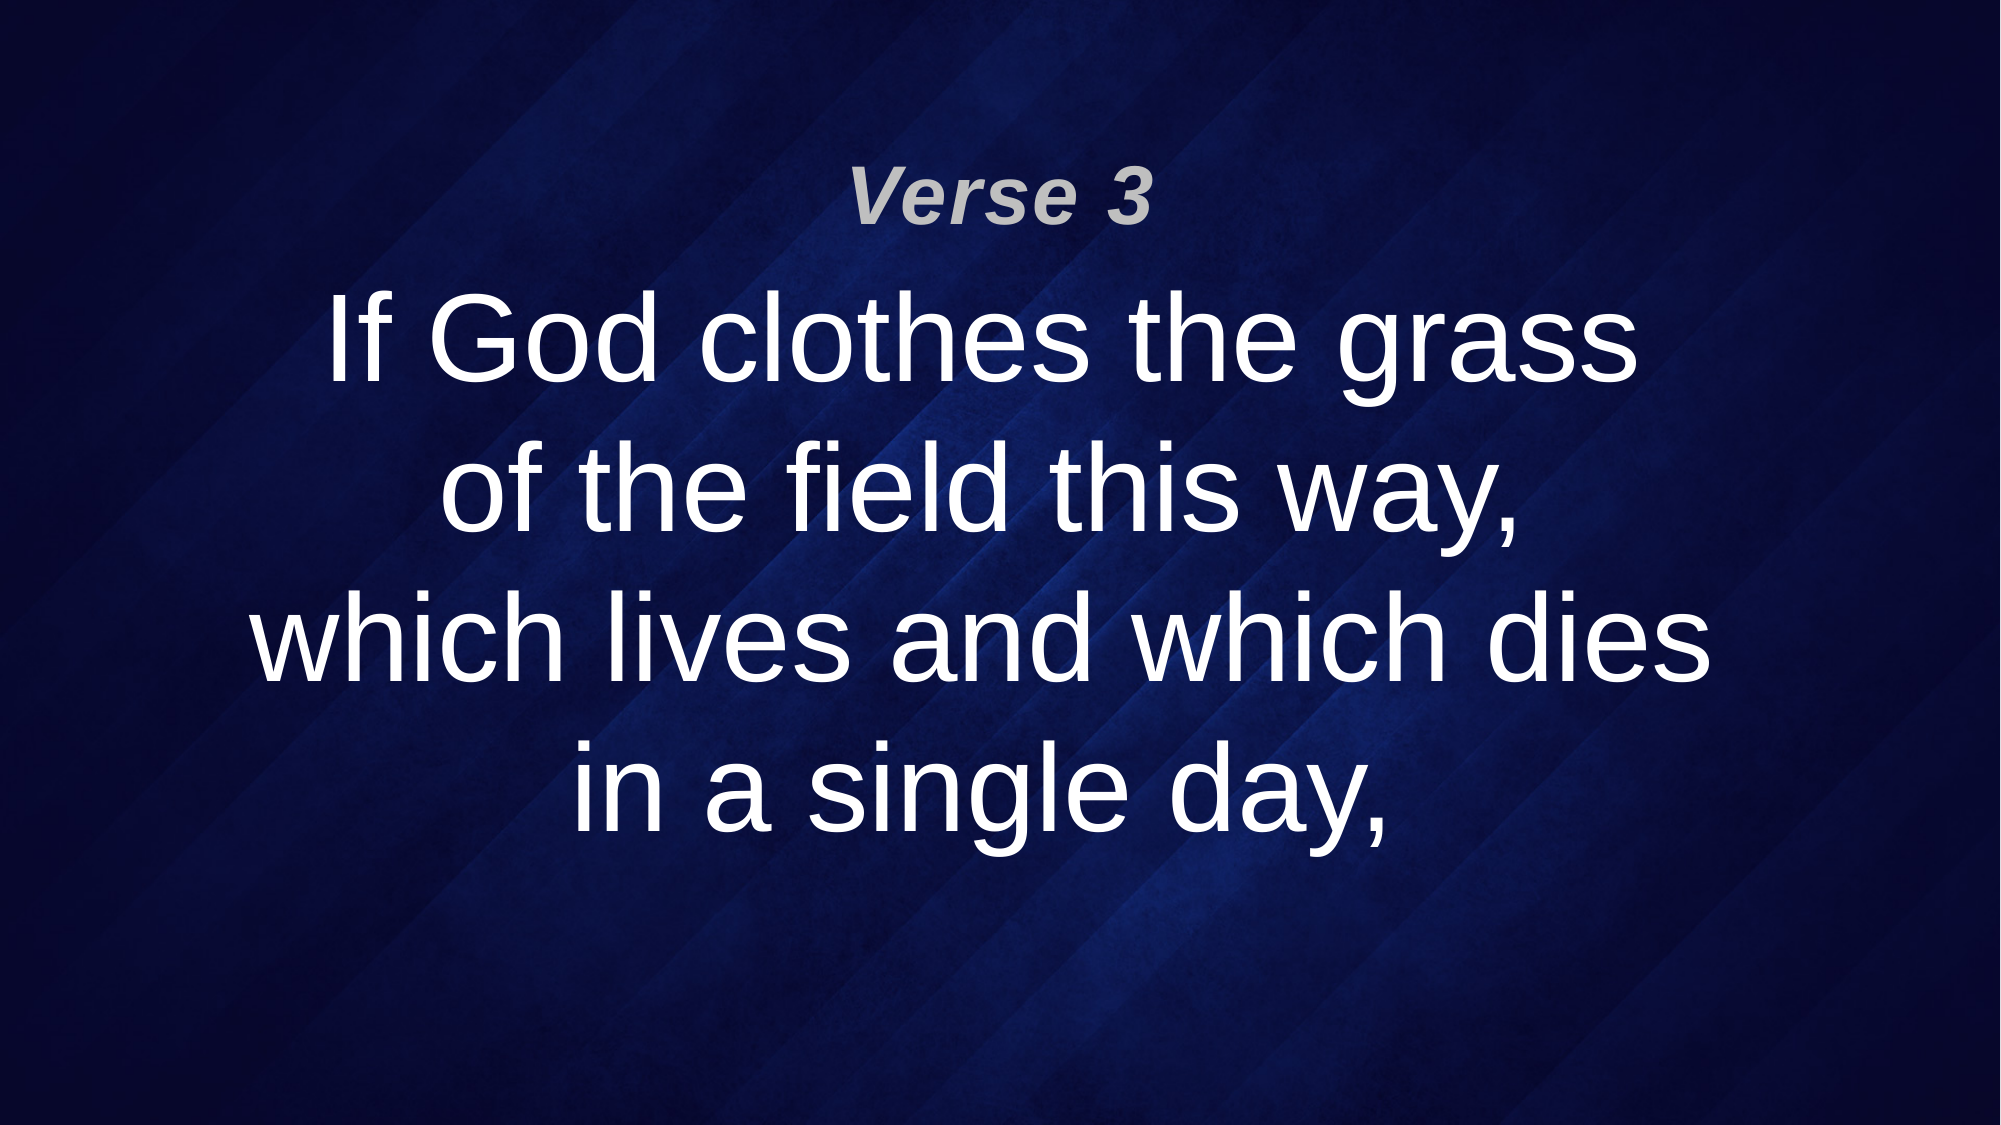

Verse 3
# If God clothes the grass of the field this way, which lives and which dies in a single day,